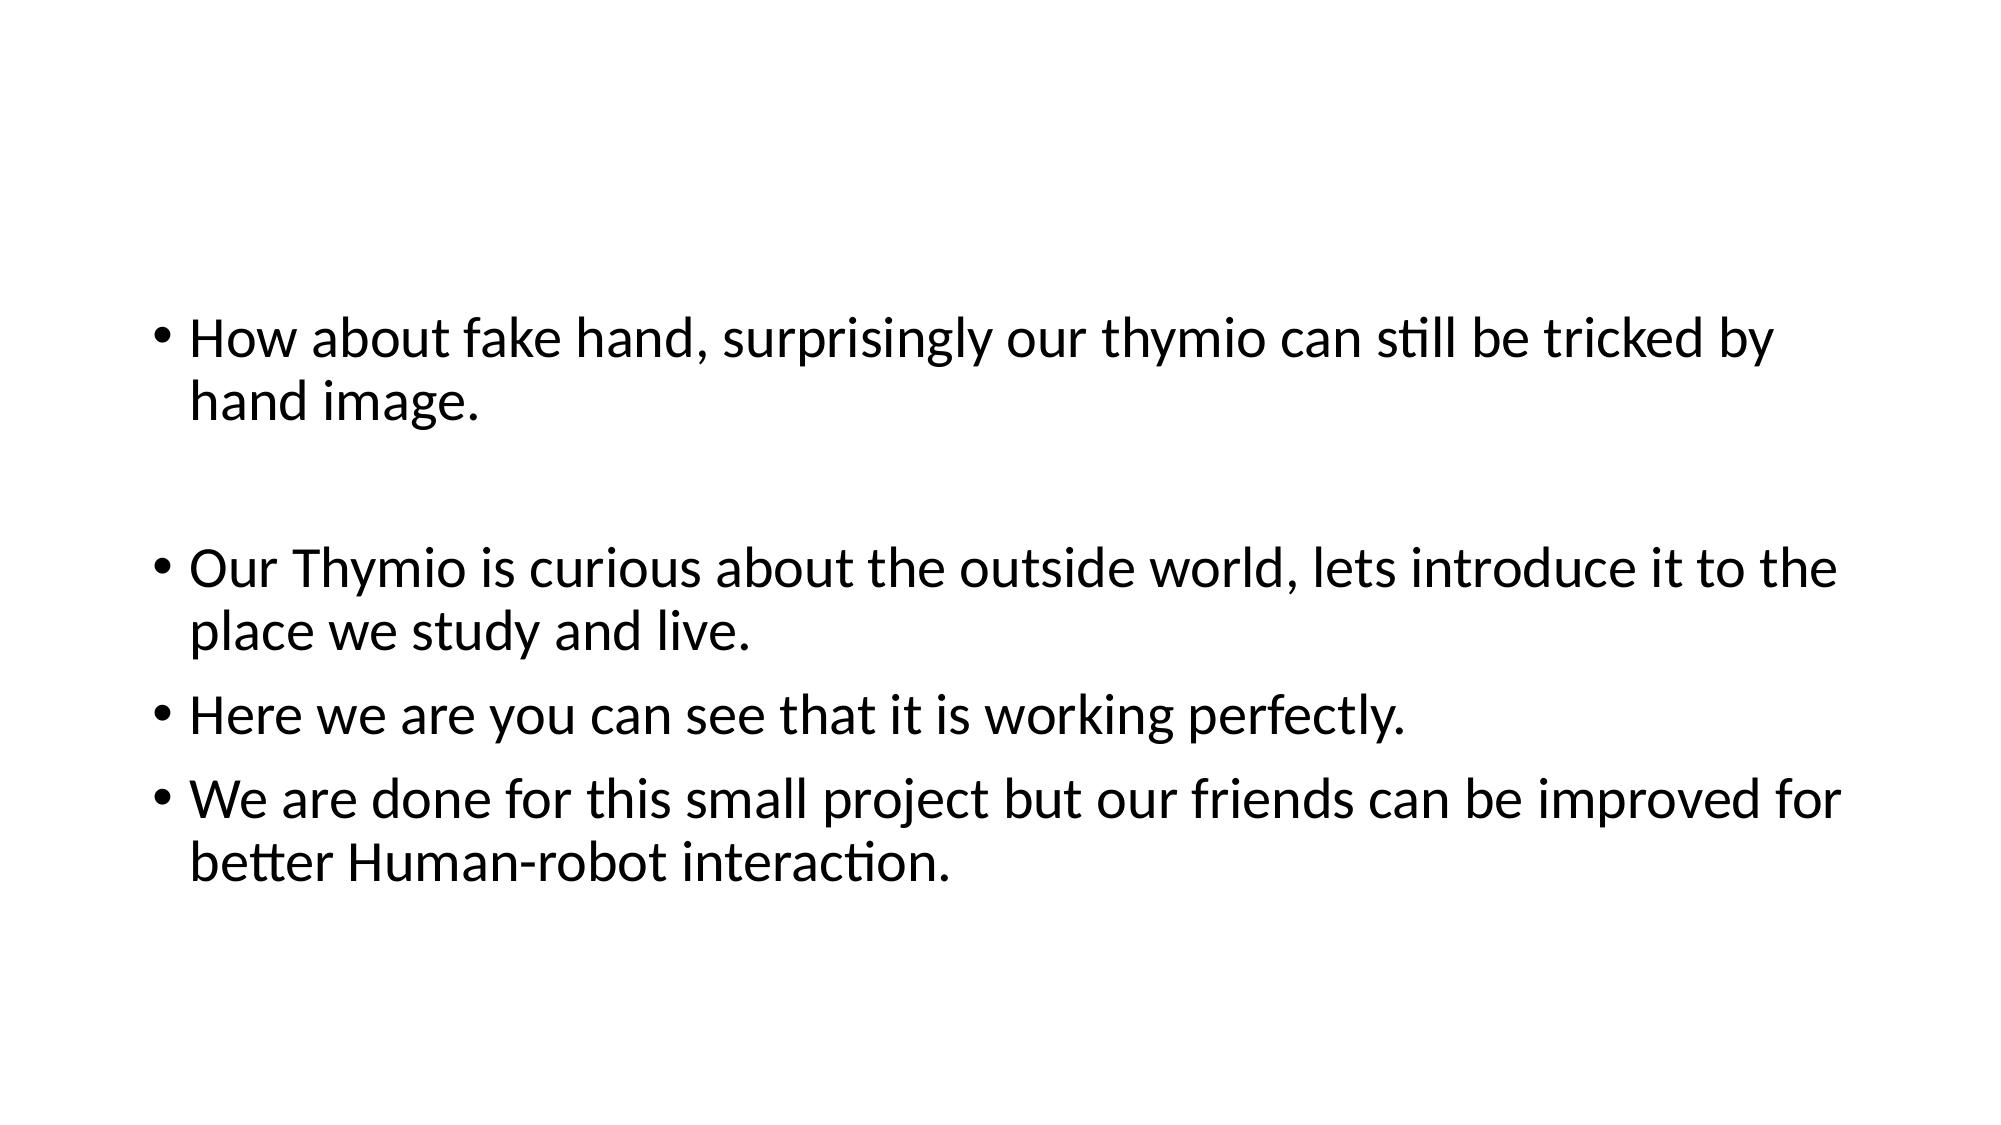

#
How about fake hand, surprisingly our thymio can still be tricked by hand image.

Our Thymio is curious about the outside world, lets introduce it to the place we study and live.
Here we are you can see that it is working perfectly.
We are done for this small project but our friends can be improved for better Human-robot interaction.